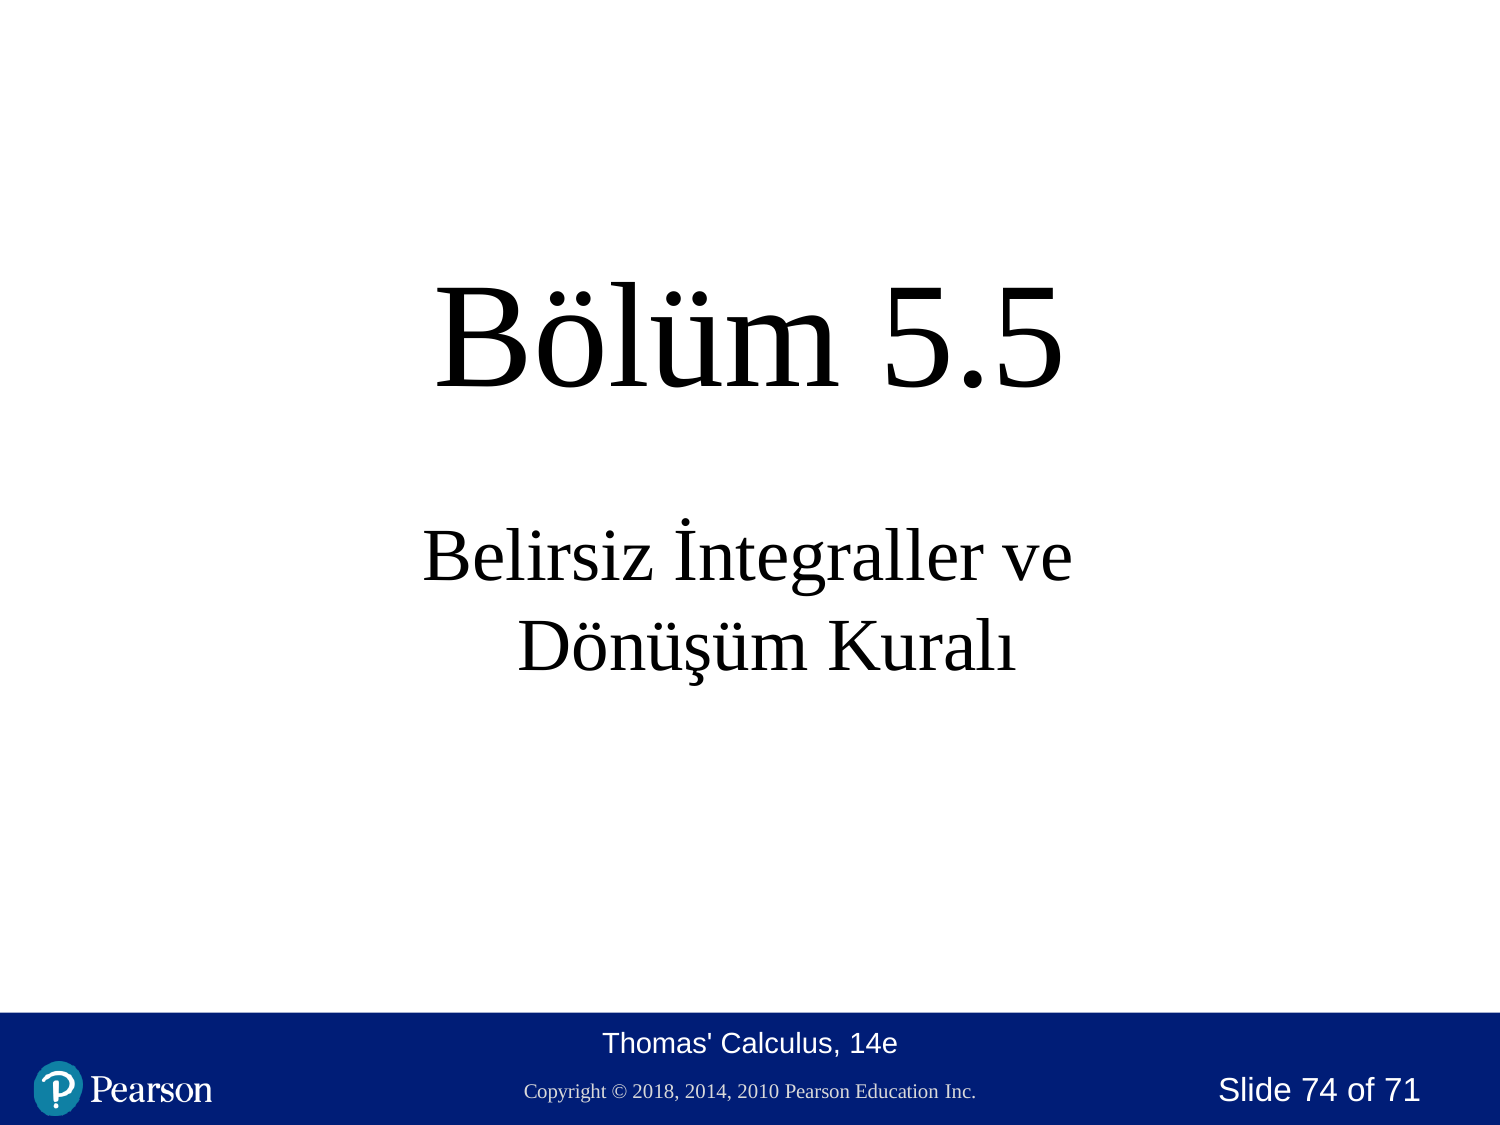

# Bölüm 5.5
Belirsiz İntegraller ve  Dönüşüm Kuralı
Thomas' Calculus, 14e
Copyright © 2018, 2014, 2010 Pearson Education Inc.
Slide 74 of 71